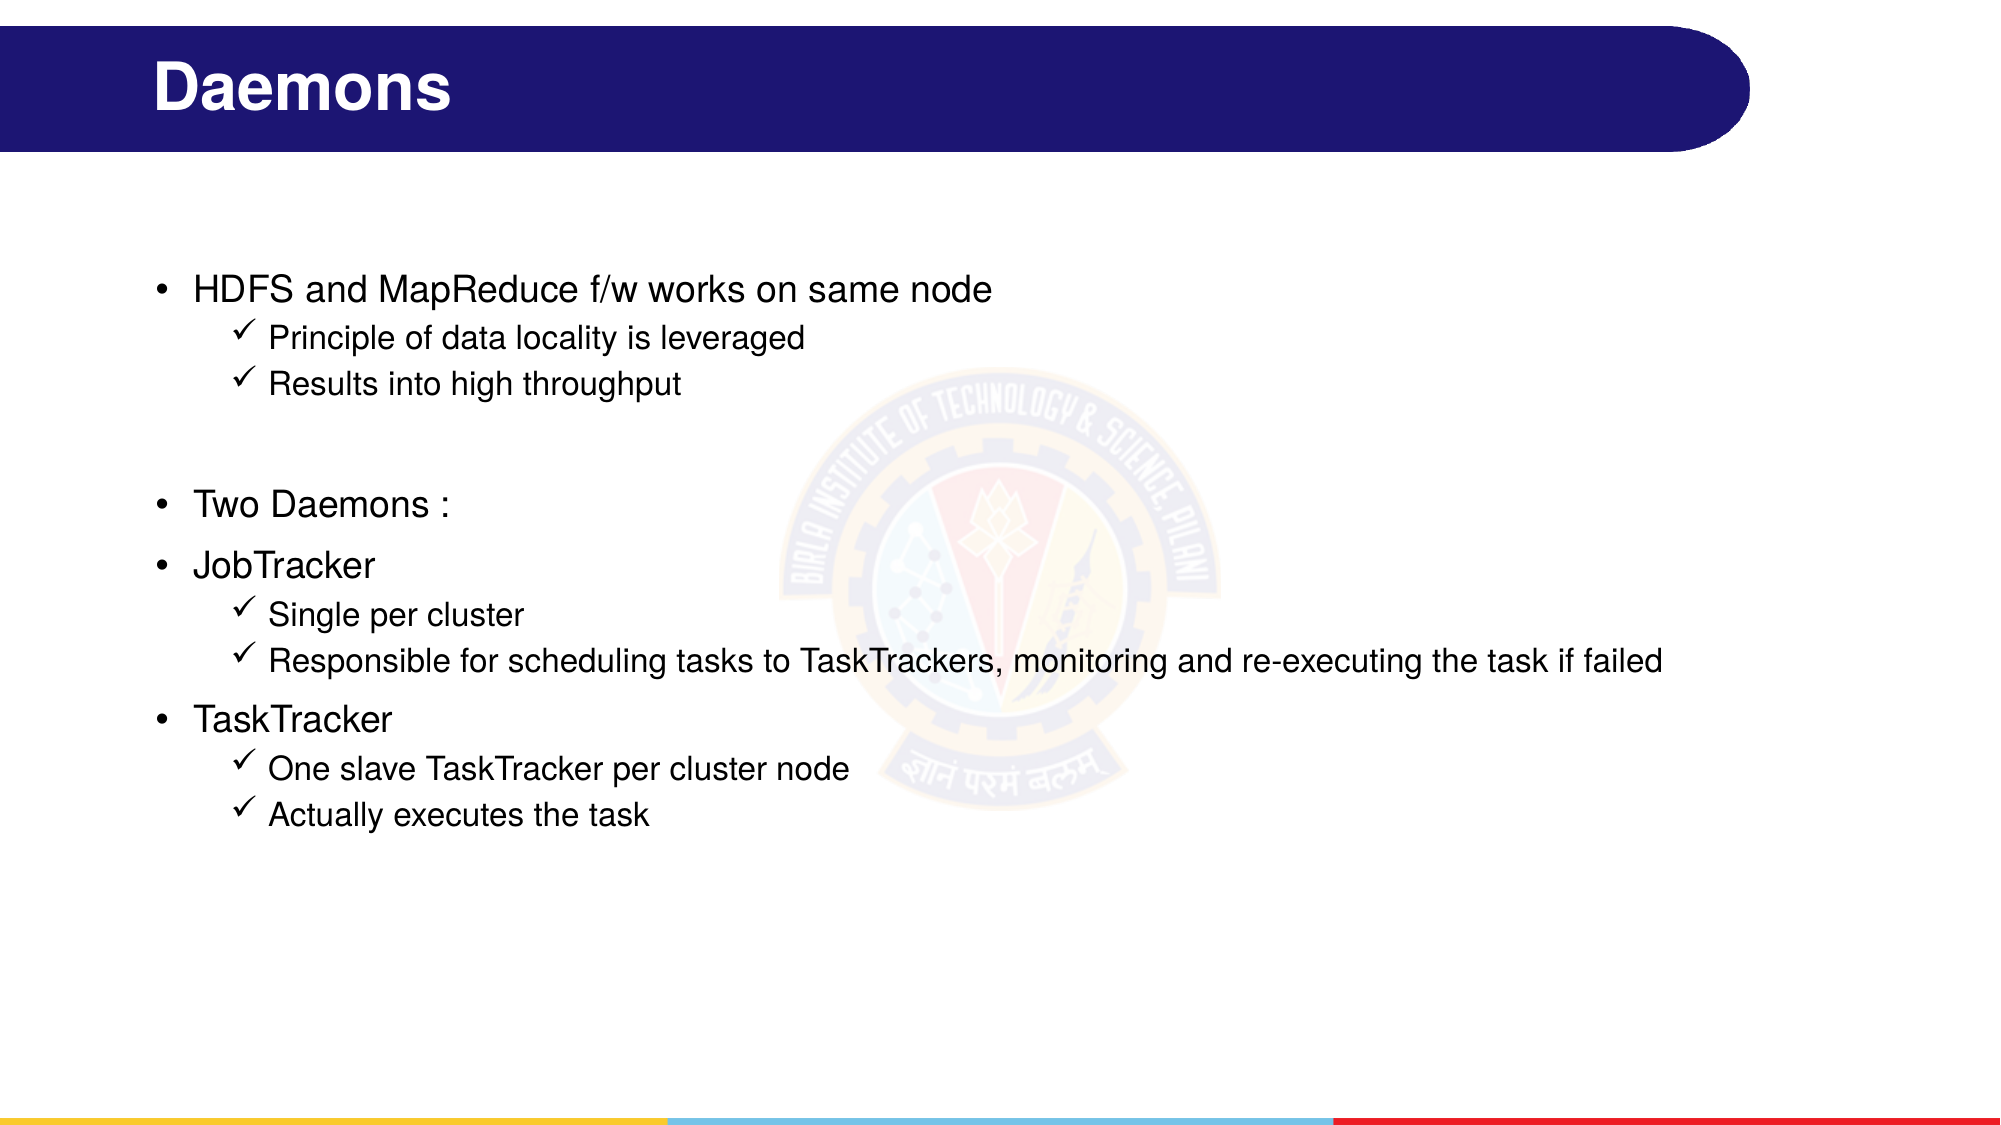

# Daemons

HDFS and MapReduce f/w works on same node
Principle of data locality is leveraged
Results into high throughput

Two Daemons :
JobTracker
Single per cluster
Responsible for scheduling tasks to TaskTrackers, monitoring and re-executing the task if failed
TaskTracker
One slave TaskTracker per cluster node
Actually executes the task